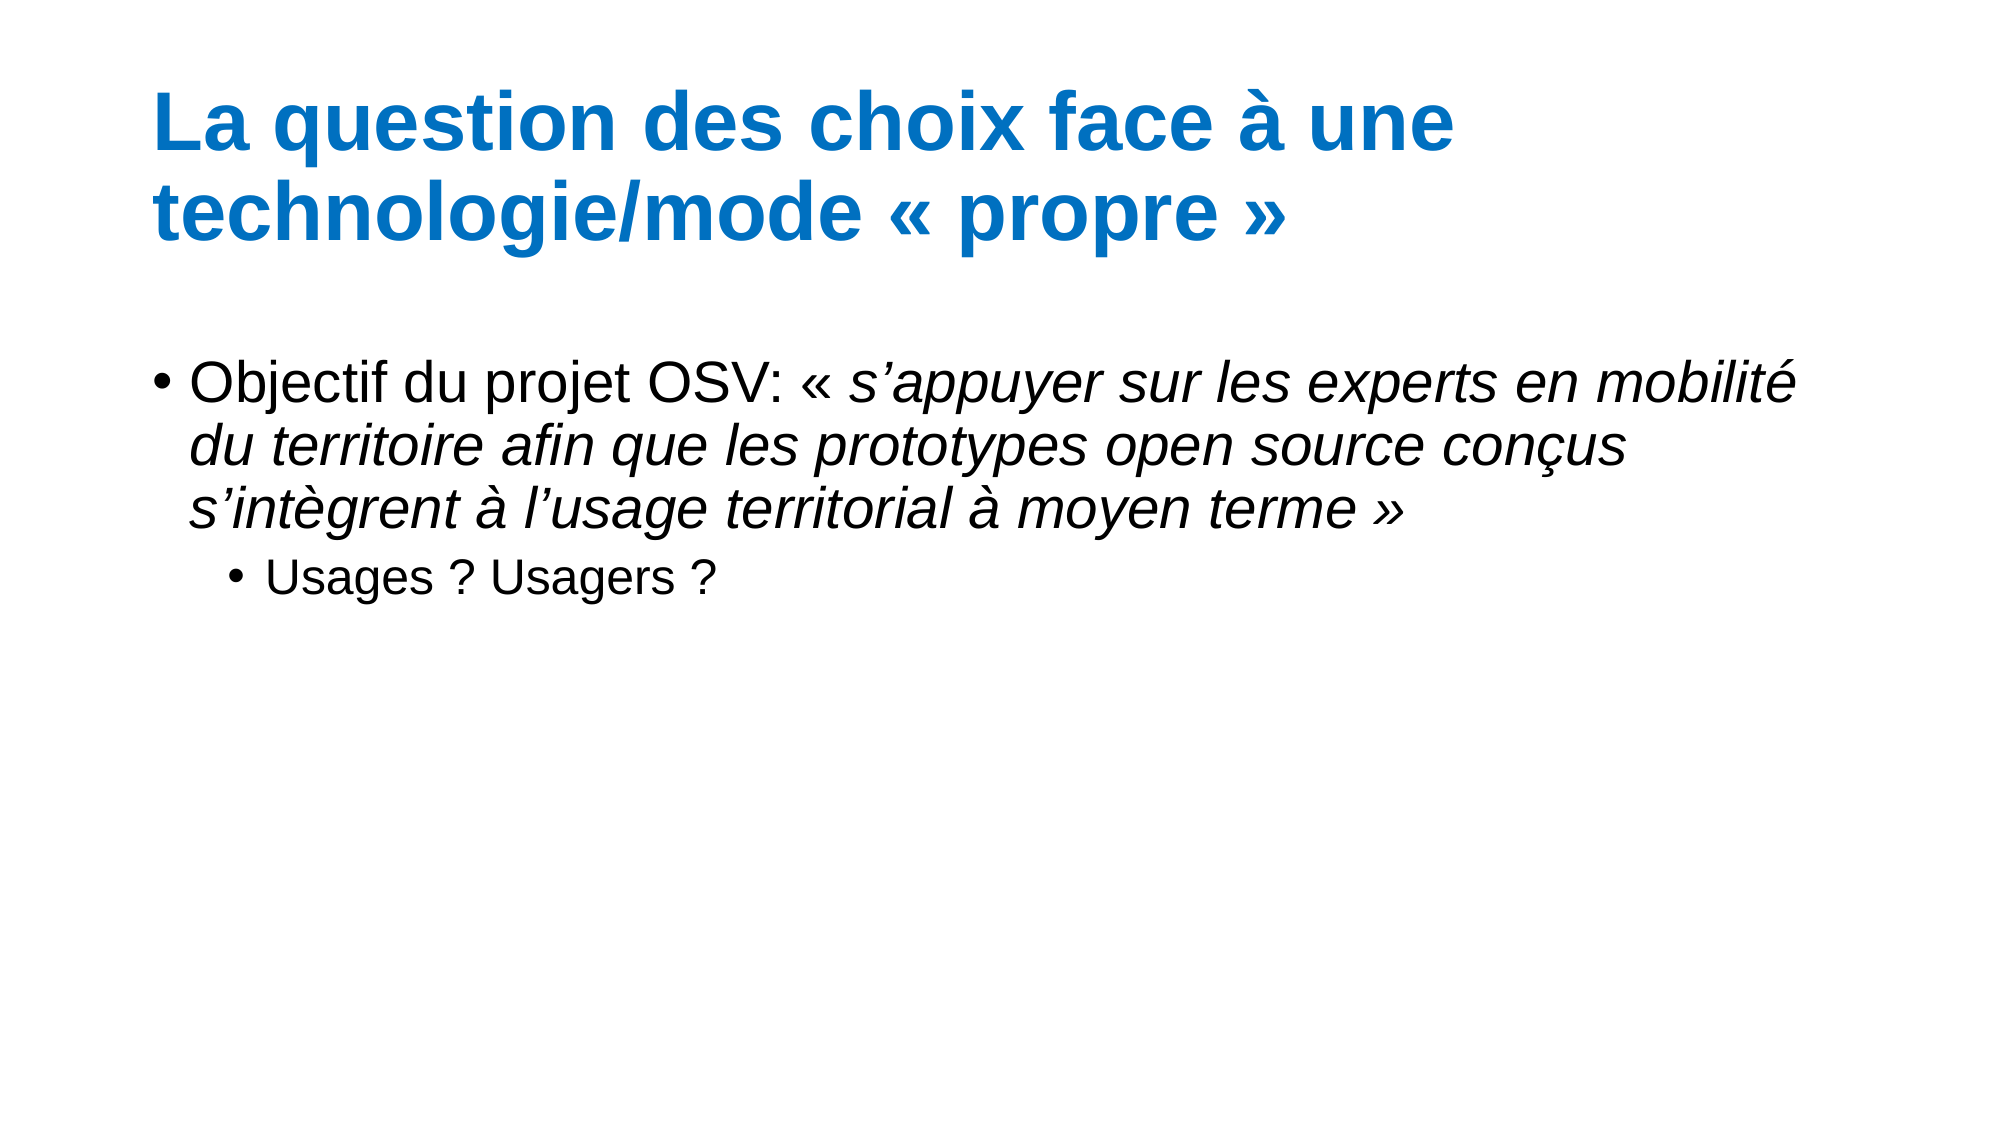

# La question des choix face à une technologie/mode « propre »
Objectif du projet OSV: « s’appuyer sur les experts en mobilité du territoire afin que les prototypes open source conçus s’intègrent à l’usage territorial à moyen terme »
Usages ? Usagers ?